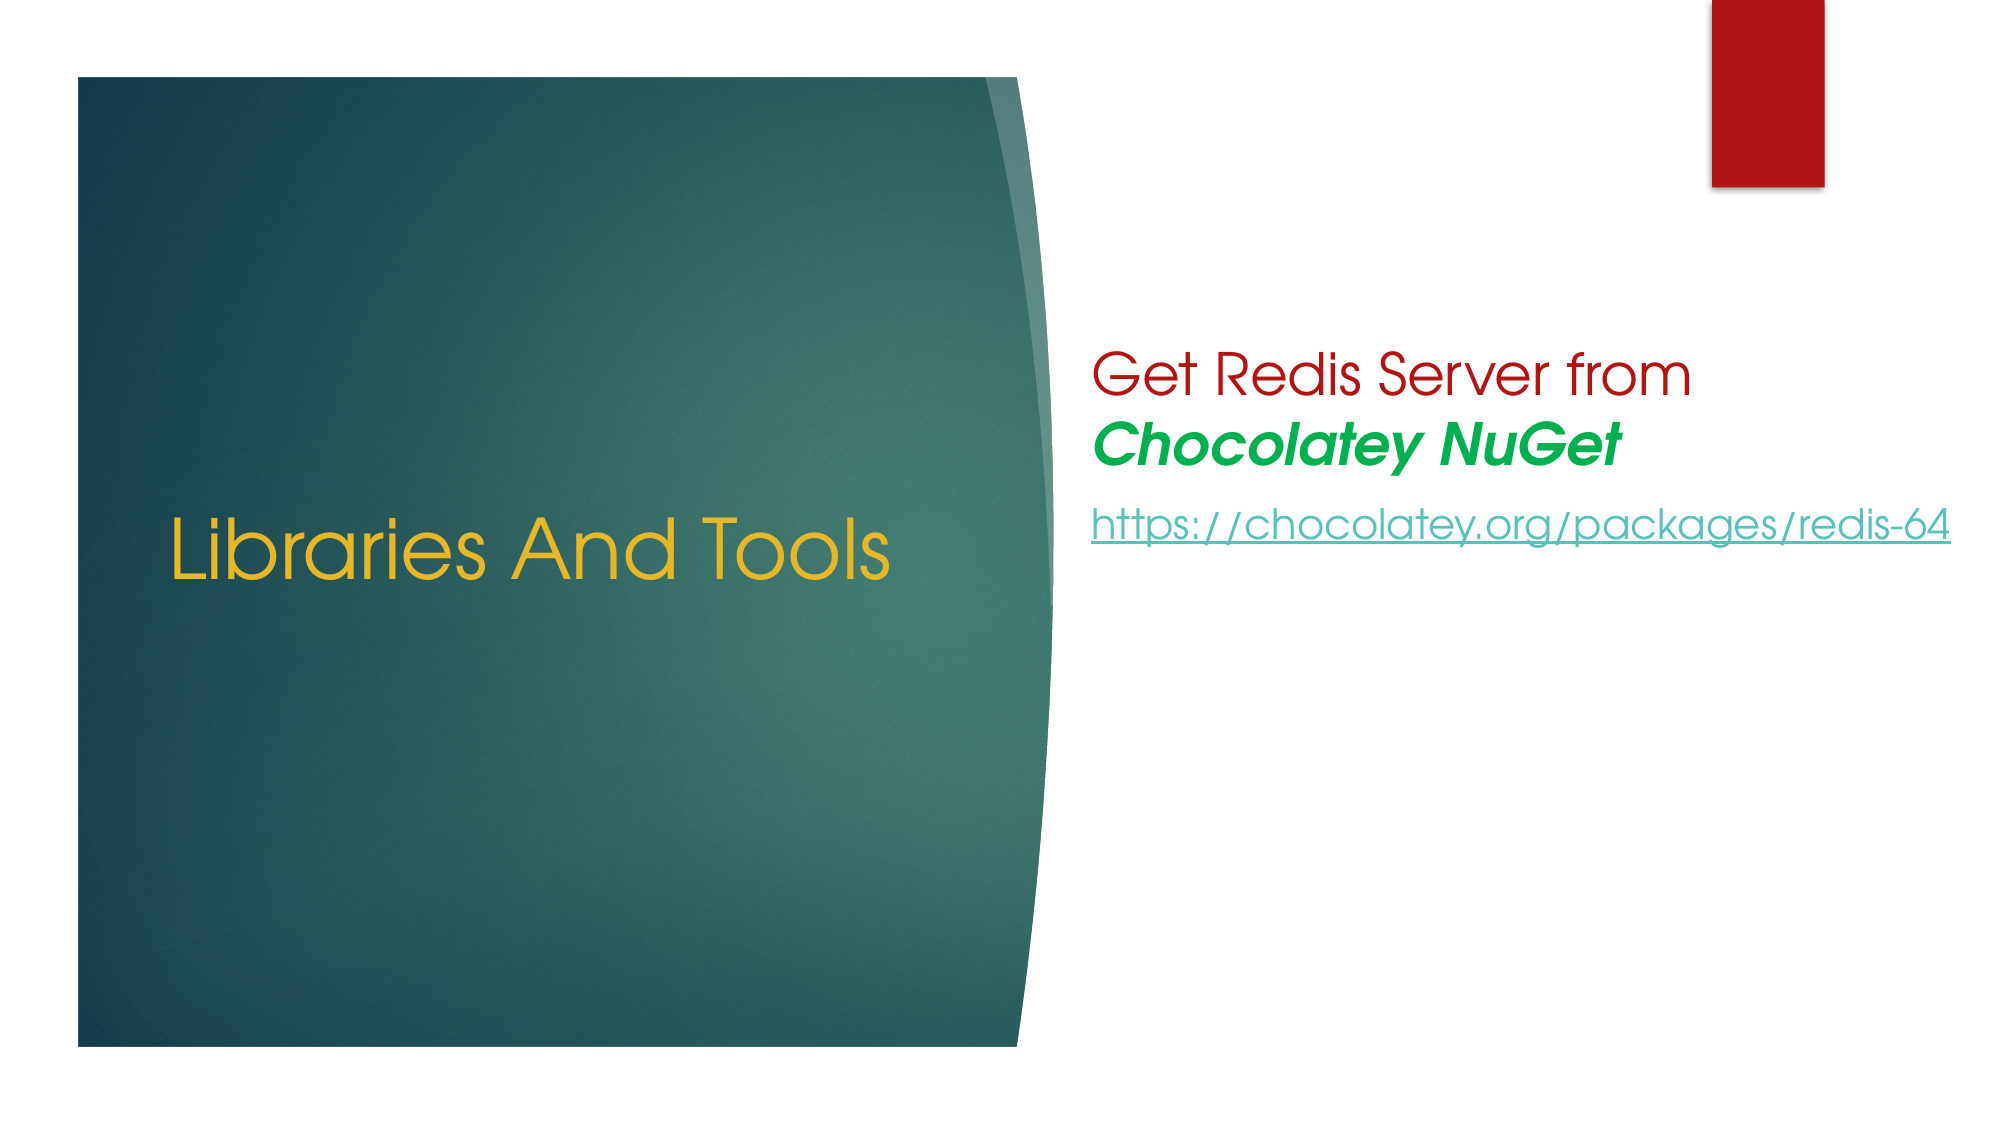

Get Redis Server from Chocolatey NuGet
https://chocolatey.org/packages/redis-64

Libraries And Tools